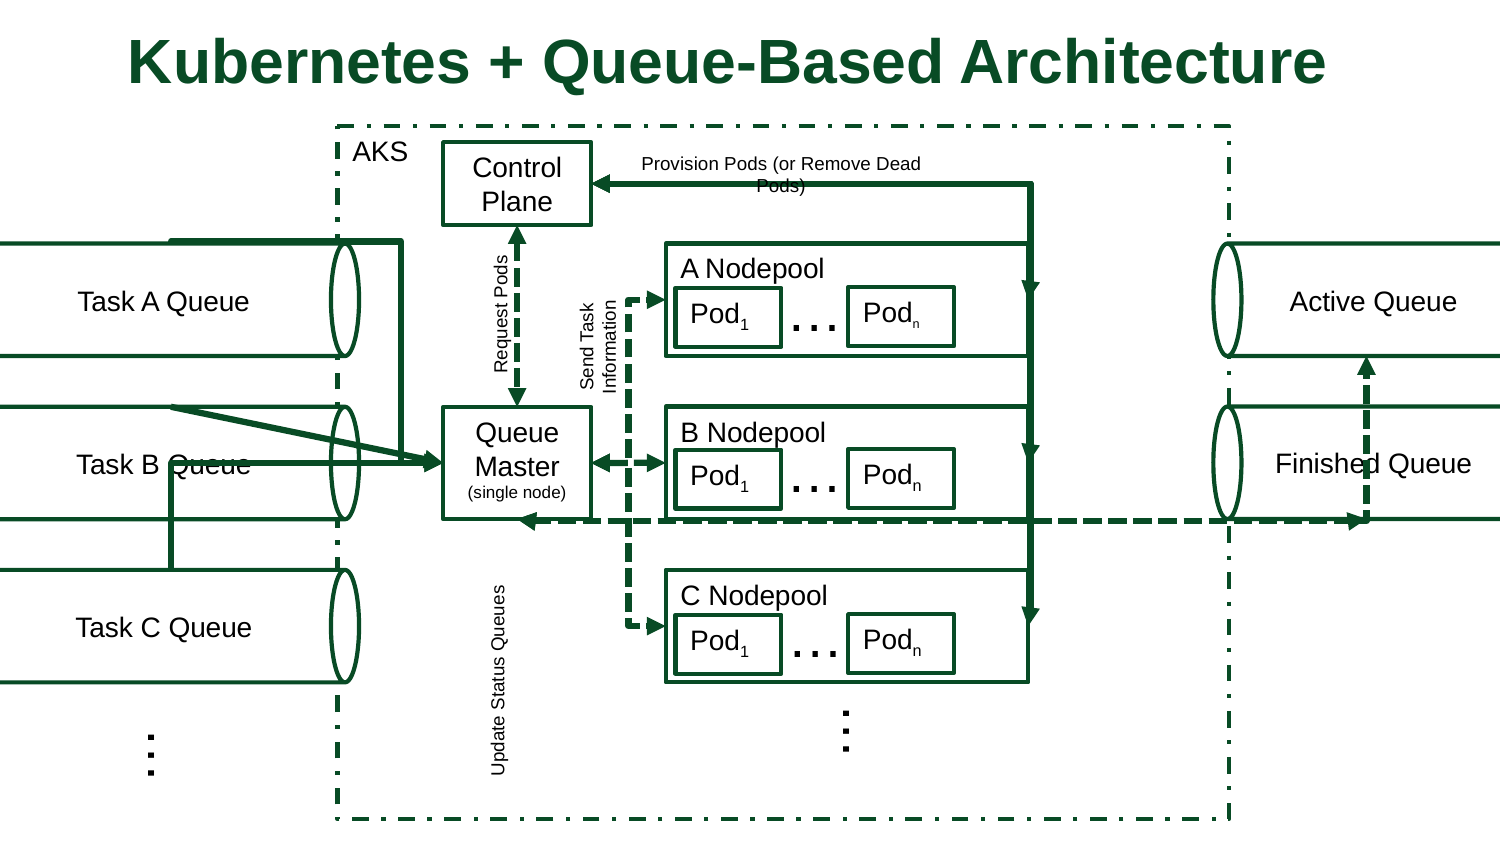

Kubernetes + Queue-Based Architecture
Task A Queue
AKS
Control Plane
Provision Pods (or Remove Dead Pods)
Active Queue
A Nodepool
…
Task B Queue
Podn
Pod1
Request Pods
Finished Queue
Send Task Information
B Nodepool
Queue Master
(single node)
…
Task C Queue
Podn
Pod1
C Nodepool
…
Podn
Pod1
Update Status Queues
…
…